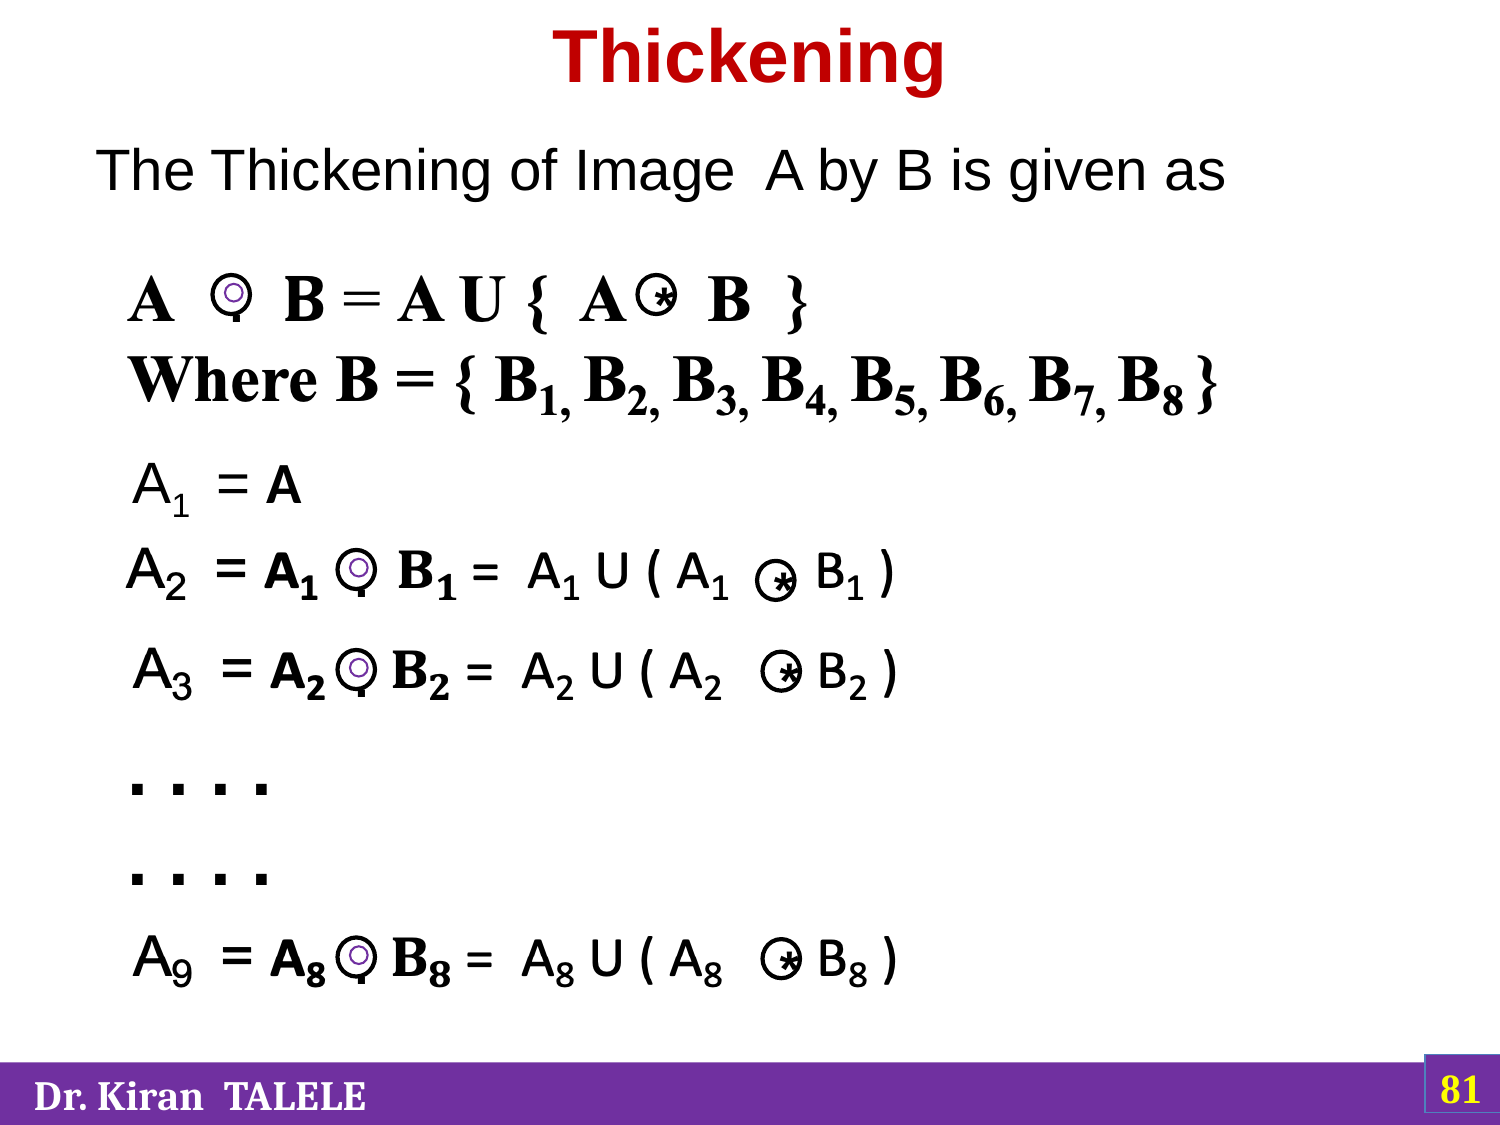

# Thickening
The Thickening of Image  A by B is given as

.

*
A1  = A

*

.

*

.

. . . .
. . . .

*

.

81
  Dr. Kiran  TALELE